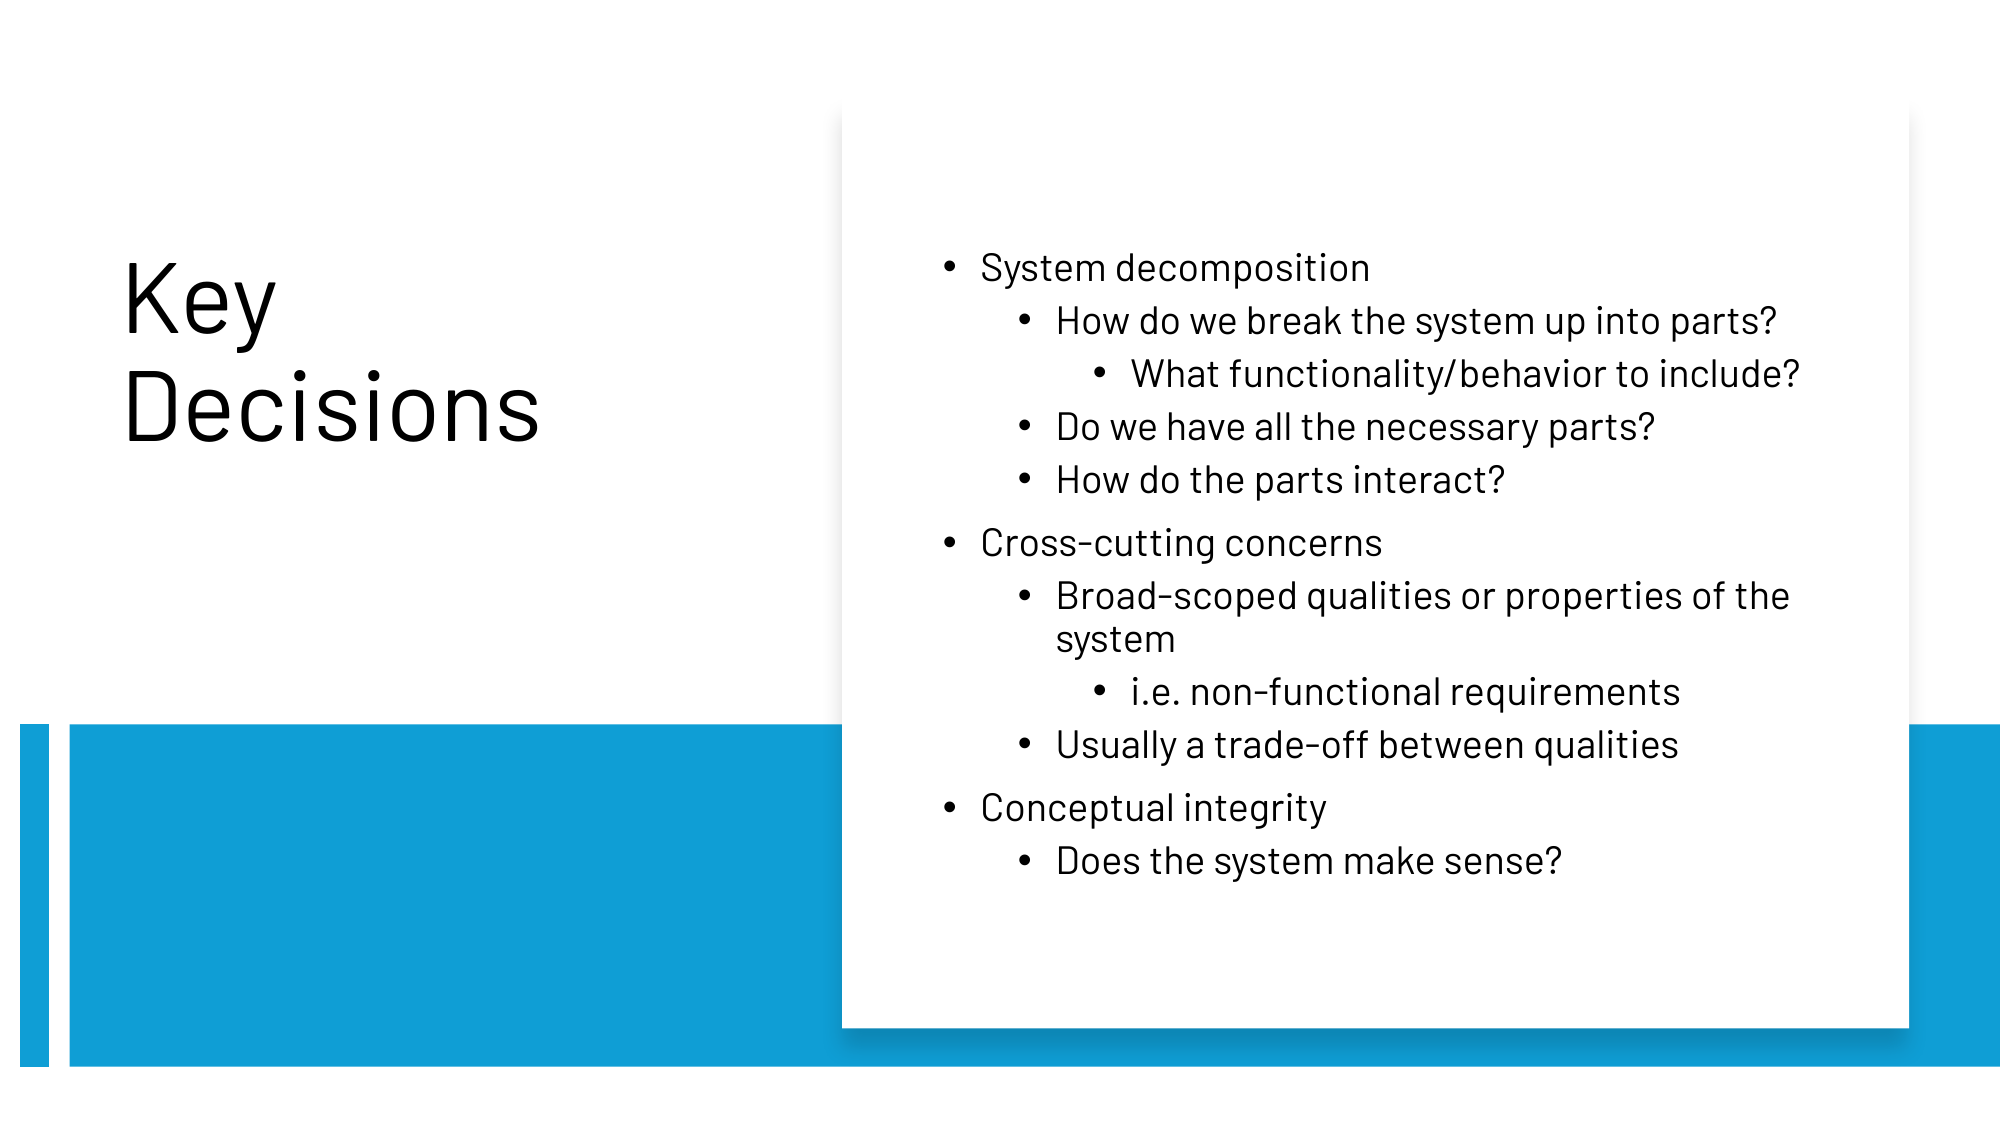

System decomposition
How do we break the system up into parts?
What functionality/behavior to include?
Do we have all the necessary parts?
How do the parts interact?
Cross-cutting concerns
Broad-scoped qualities or properties of the system
i.e. non-functional requirements
Usually a trade-off between qualities
Conceptual integrity
Does the system make sense?

# Key Decisions